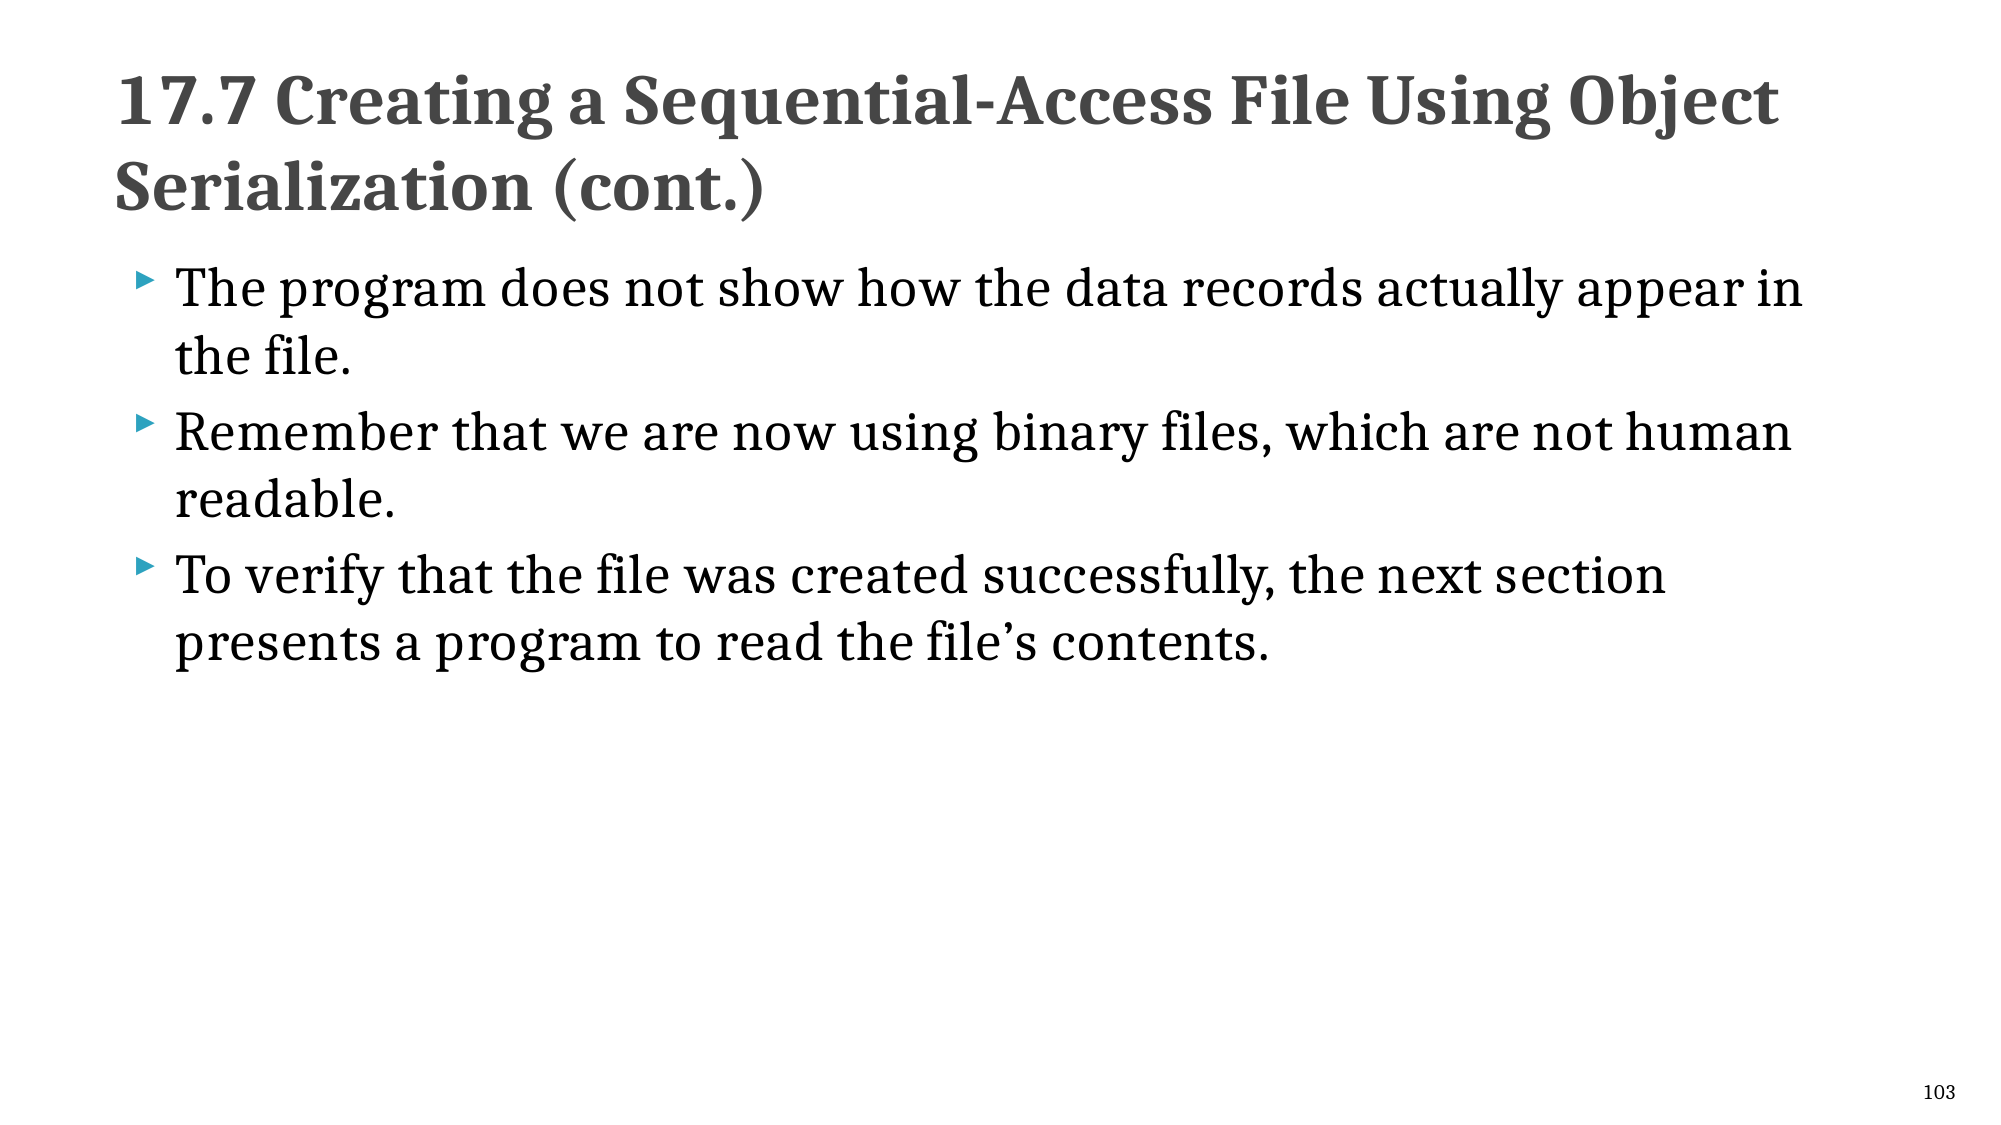

# 17.7 Creating a Sequential-Access File Using Object Serialization (cont.)
The program does not show how the data records actually appear in the file.
Remember that we are now using binary files, which are not human readable.
To verify that the file was created successfully, the next section presents a program to read the file’s contents.
103